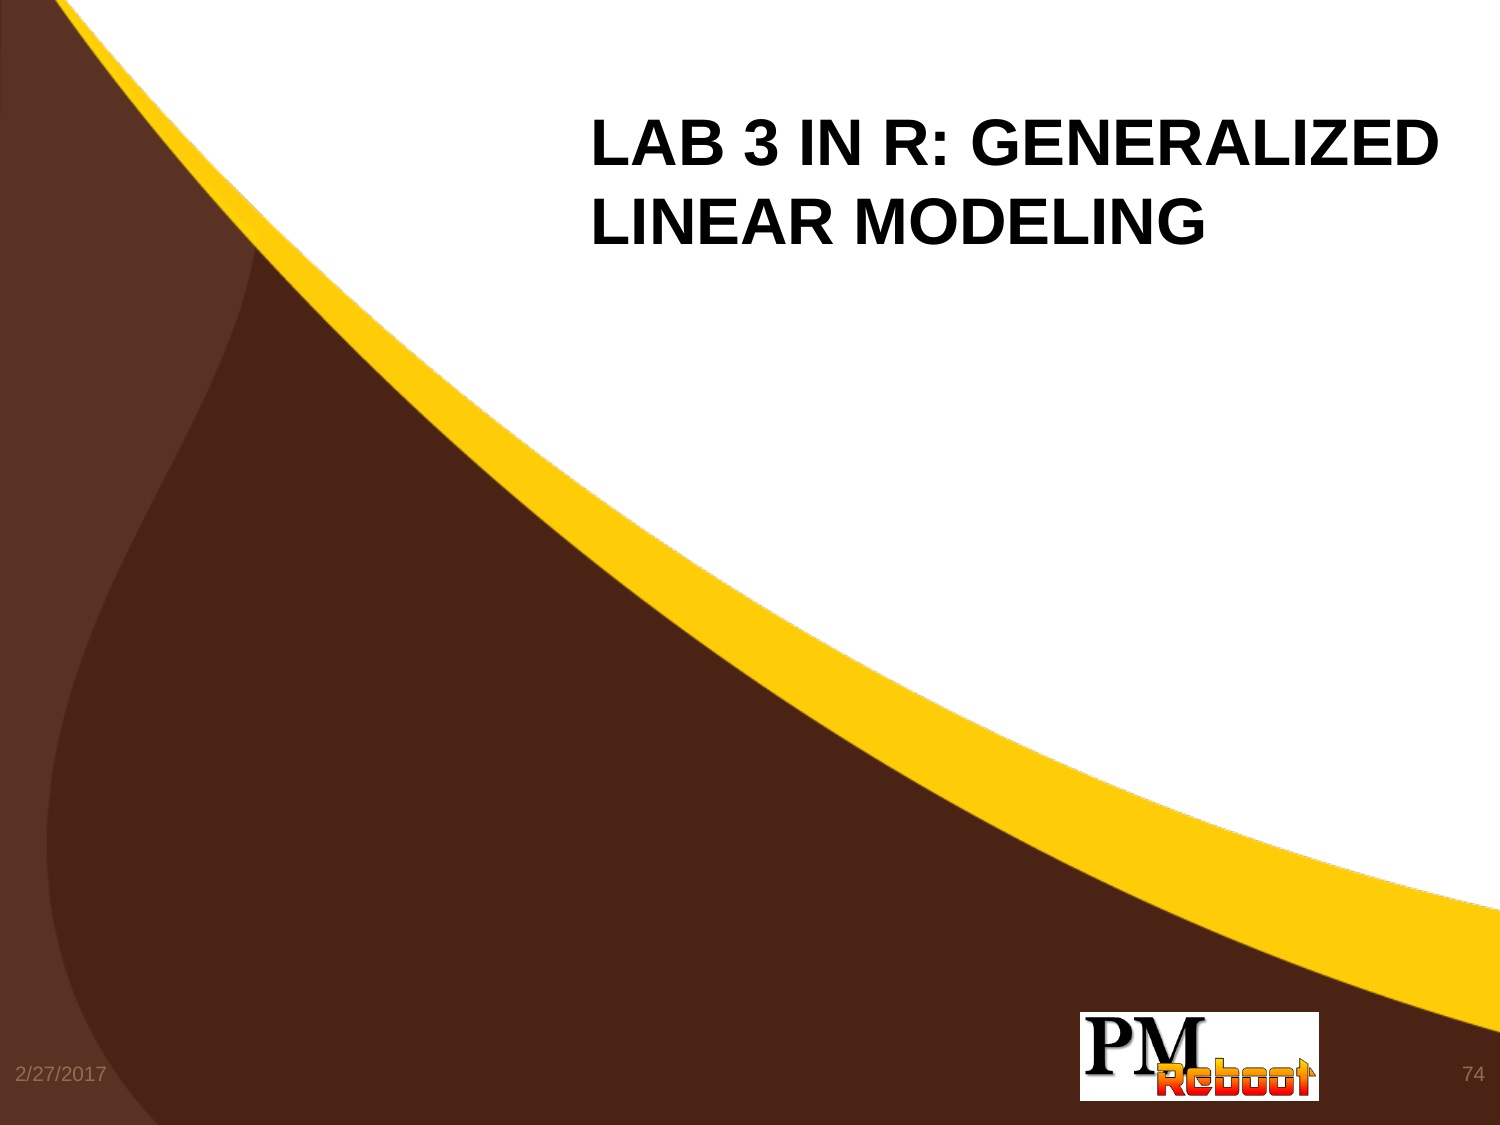

# Lab 3 in R: generalized linear modeling

2/27/2017
74